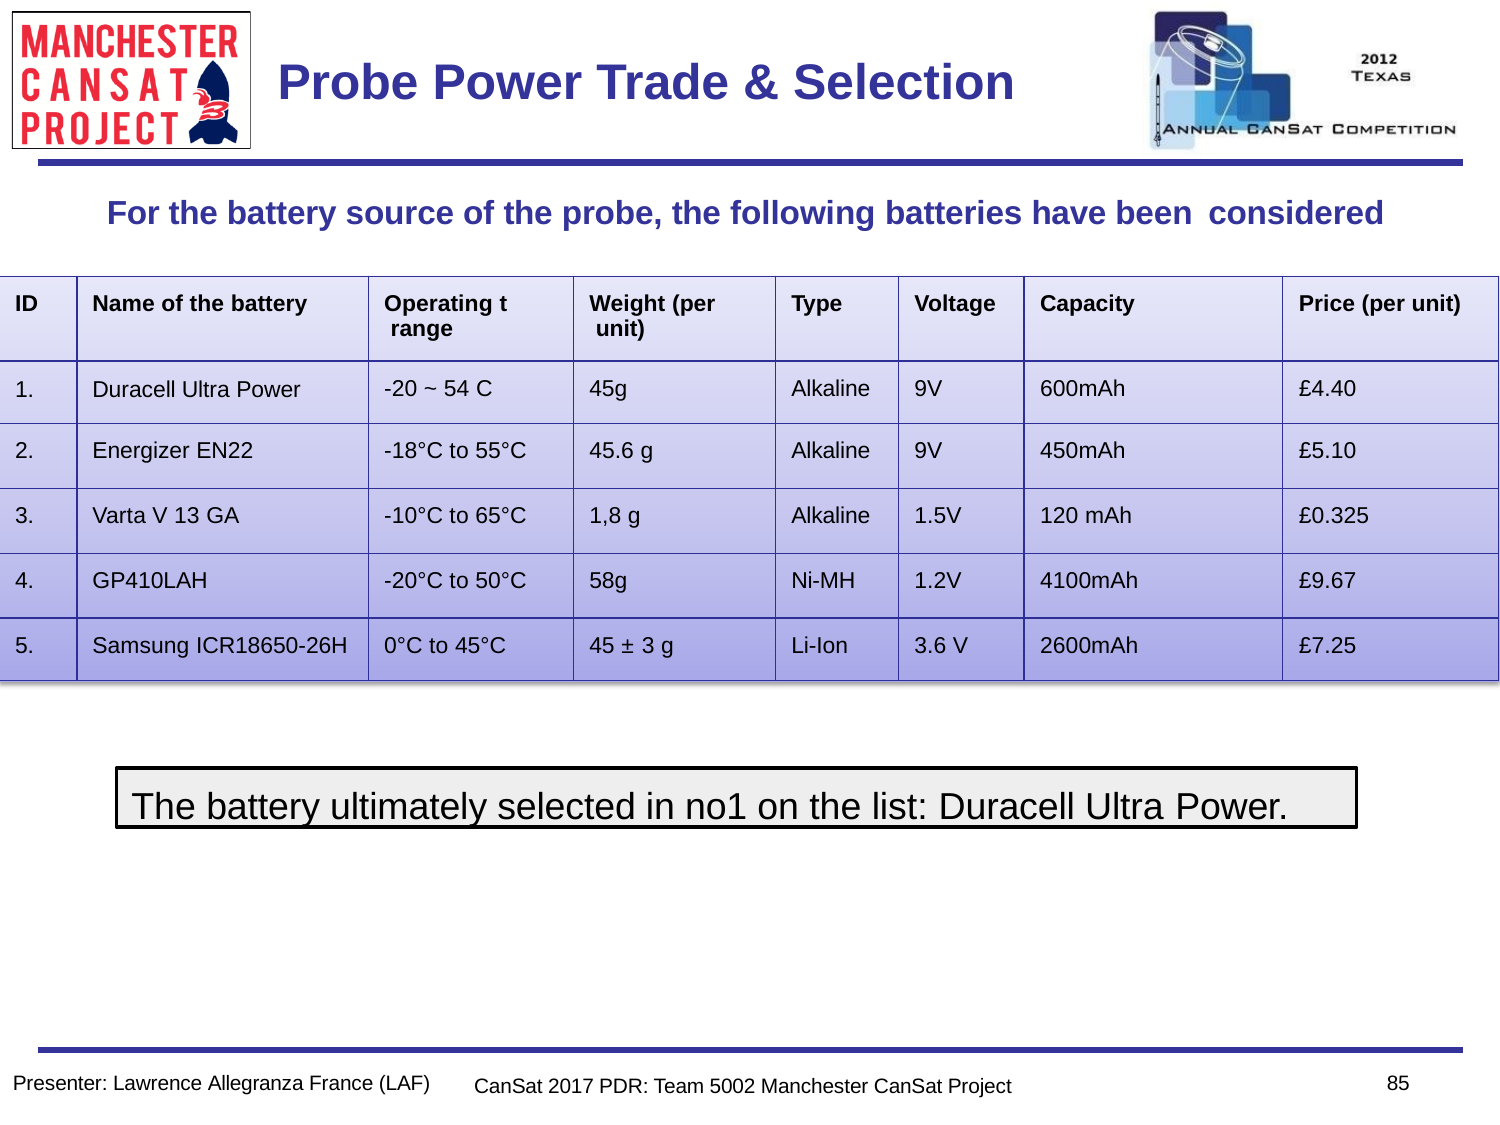

Team Logo
Here
(If You Want)

# Probe Power Trade & Selection

For the battery source of the probe, the following batteries have been considered

| ID | Name of the battery | Operating t range | Weight (per unit) | Type | Voltage | Capacity | Price (per unit) |
| --- | --- | --- | --- | --- | --- | --- | --- |
| 1. | Duracell Ultra Power | -20 ~ 54 C | 45g | Alkaline | 9V | 600mAh | £4.40 |
| 2. | Energizer EN22 | -18°C to 55°C | 45.6 g | Alkaline | 9V | 450mAh | £5.10 |
| 3. | Varta V 13 GA | -10°C to 65°C | 1,8 g | Alkaline | 1.5V | 120 mAh | £0.325 |
| 4. | GP410LAH | -20°C to 50°C | 58g | Ni-MH | 1.2V | 4100mAh | £9.67 |
| 5. | Samsung ICR18650-26H | 0°C to 45°C | 45 ± 3 g | Li-Ion | 3.6 V | 2600mAh | £7.25 |

The battery ultimately selected in no1 on the list: Duracell Ultra Power.
85
Presenter: Lawrence Allegranza France (LAF)
CanSat 2017 PDR: Team 5002 Manchester CanSat Project